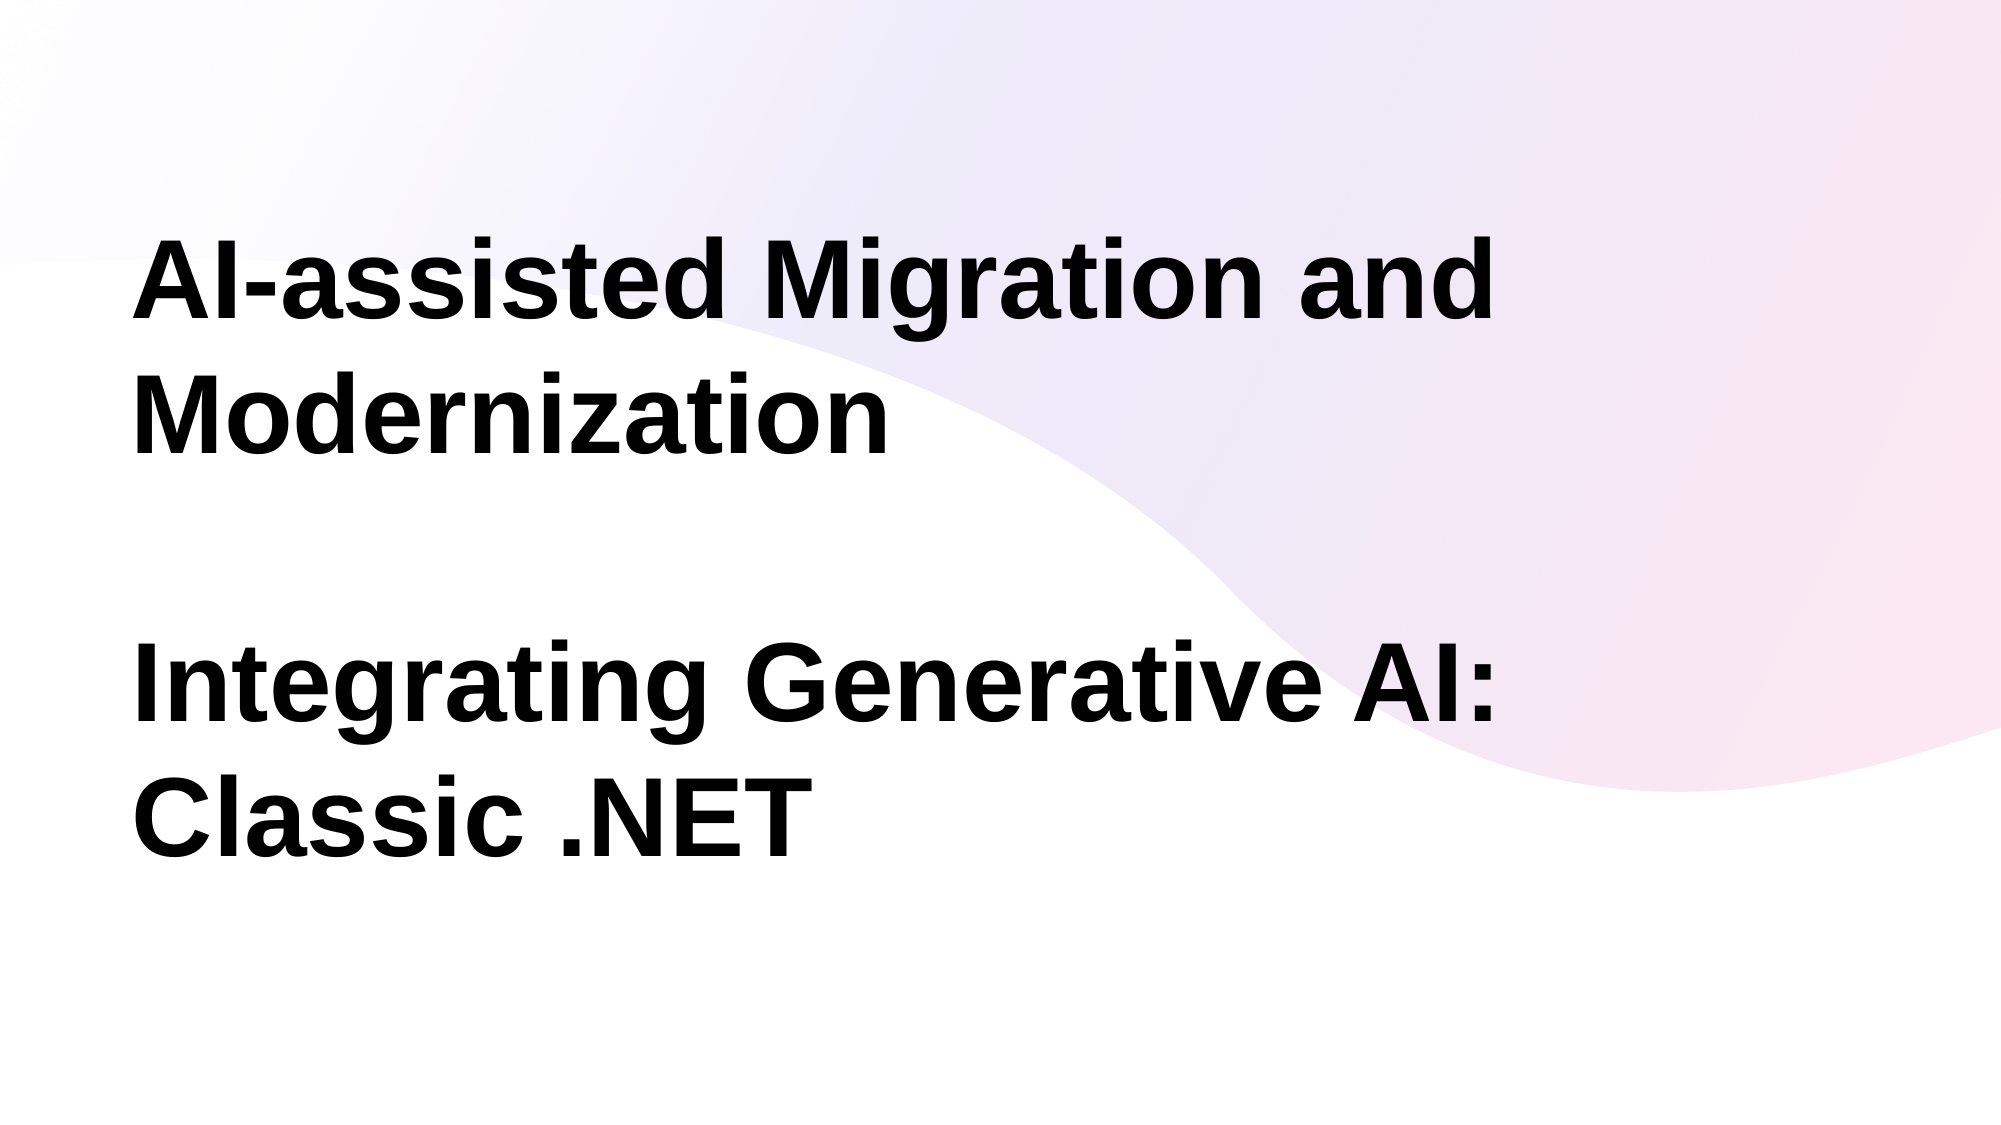

# AI-assisted Migration and Modernization
Integrating Generative AI:  Classic .NET